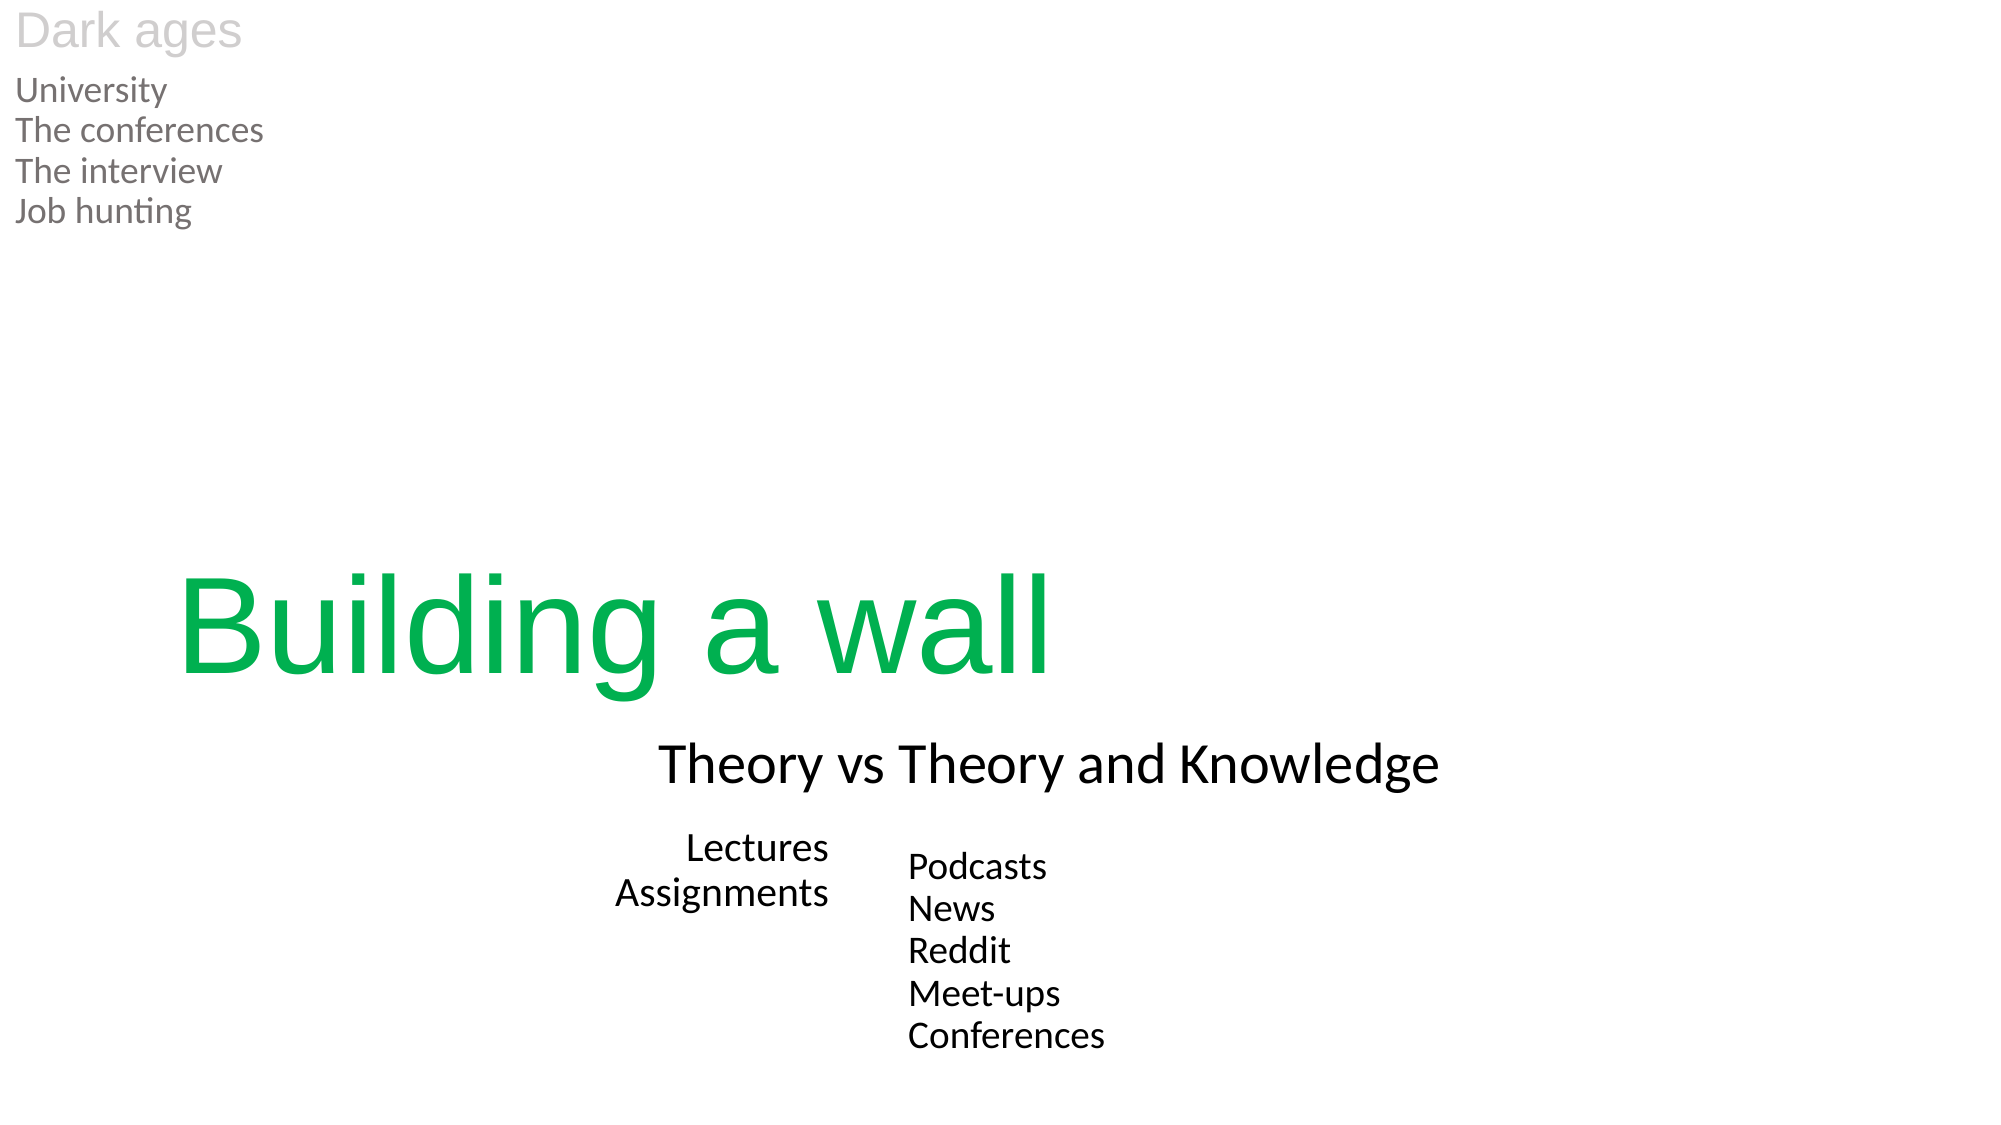

Dark ages
University
The conferences
The interview
Job hunting
Building a wall
Lectures
Assignments
# Theory vs Theory and Knowledge
Podcasts
News
Reddit
Meet-ups
Conferences